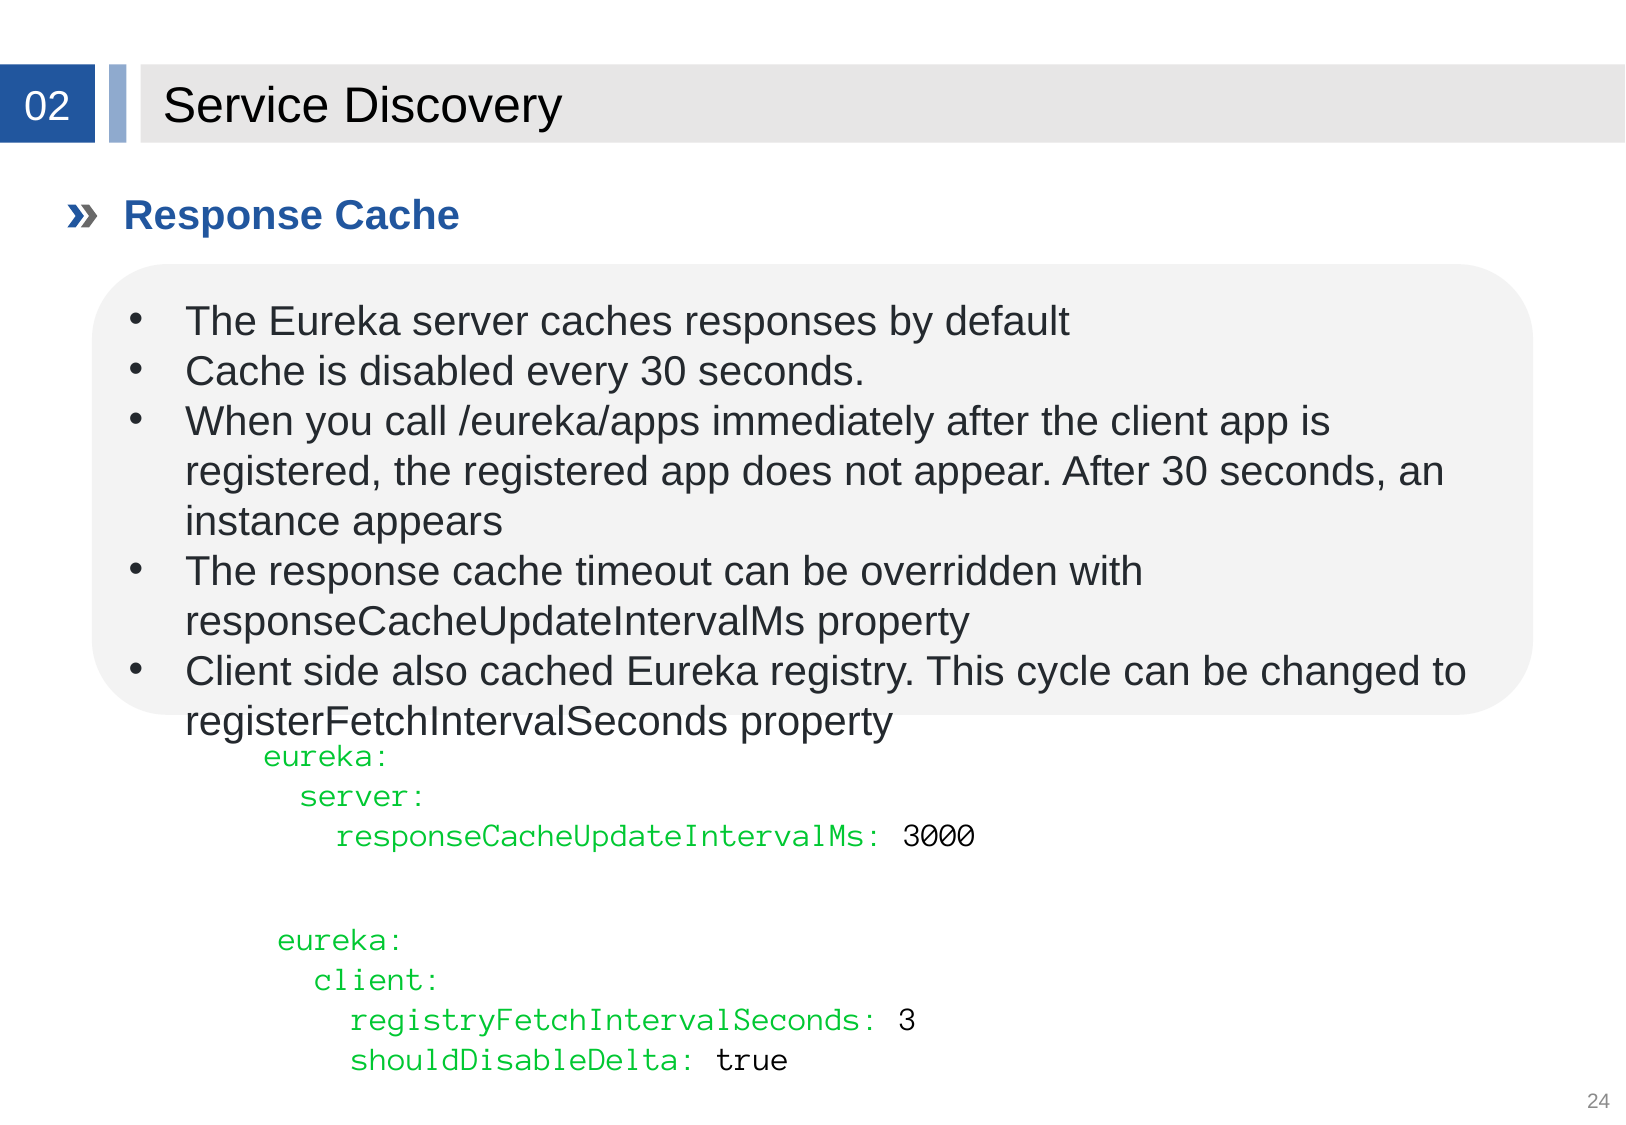

# Service Discovery
02
Response Cache

The Eureka server caches responses by default
Cache is disabled every 30 seconds.
When you call /eureka/apps immediately after the client app is registered, the registered app does not appear. After 30 seconds, an instance appears
The response cache timeout can be overridden with responseCacheUpdateIntervalMs property
Client side also cached Eureka registry. This cycle can be changed to registerFetchIntervalSeconds property
eureka:
  server:
    responseCacheUpdateIntervalMs: 3000
eureka:
  client:
    registryFetchIntervalSeconds: 3
    shouldDisableDelta: true
24